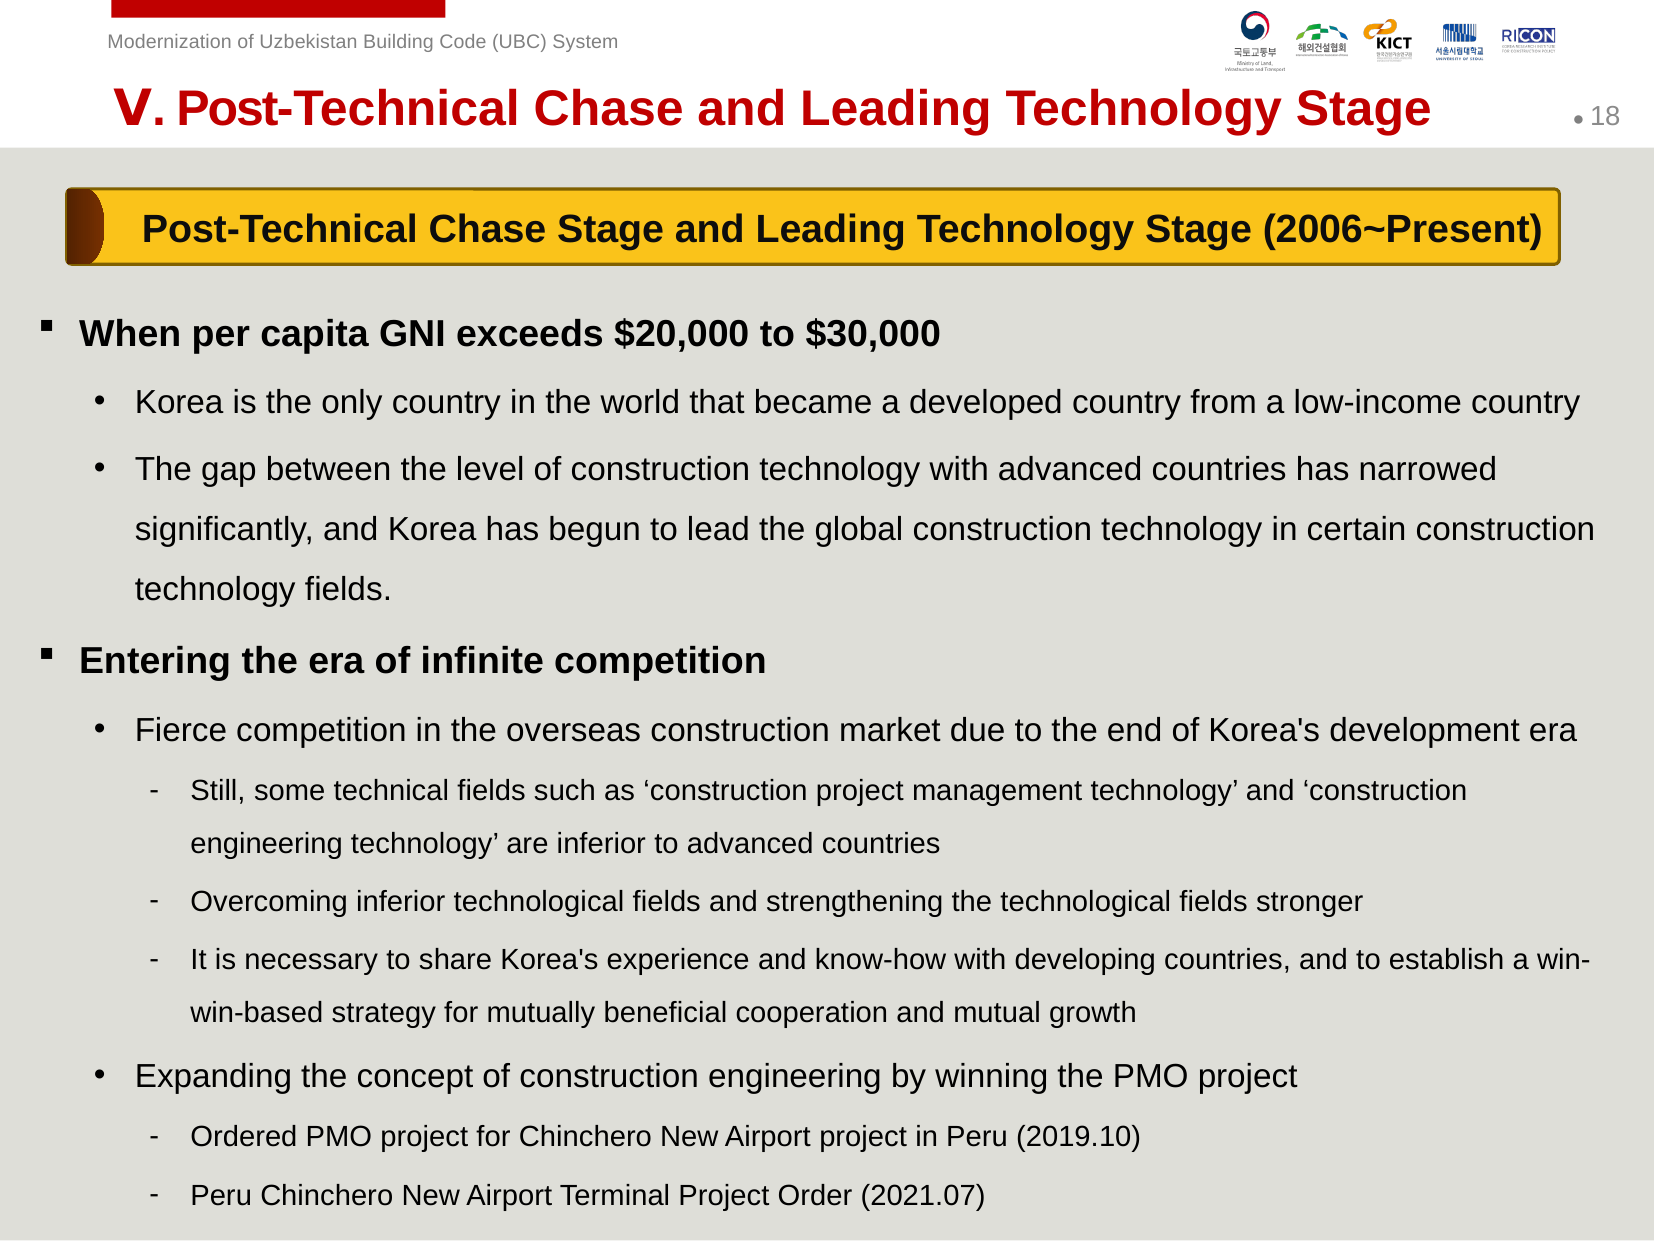

Ⅴ. Post-Technical Chase and Leading Technology Stage
Post-Technical Chase Stage and Leading Technology Stage (2006~Present)

When per capita GNI exceeds $20,000 to $30,000
Korea is the only country in the world that became a developed country from a low-income country
The gap between the level of construction technology with advanced countries has narrowed significantly, and Korea has begun to lead the global construction technology in certain construction technology fields.
Entering the era of infinite competition
Fierce competition in the overseas construction market due to the end of Korea's development era
Still, some technical fields such as ‘construction project management technology’ and ‘construction engineering technology’ are inferior to advanced countries
Overcoming inferior technological fields and strengthening the technological fields stronger
It is necessary to share Korea's experience and know-how with developing countries, and to establish a win-win-based strategy for mutually beneficial cooperation and mutual growth
Expanding the concept of construction engineering by winning the PMO project
Ordered PMO project for Chinchero New Airport project in Peru (2019.10)
Peru Chinchero New Airport Terminal Project Order (2021.07)